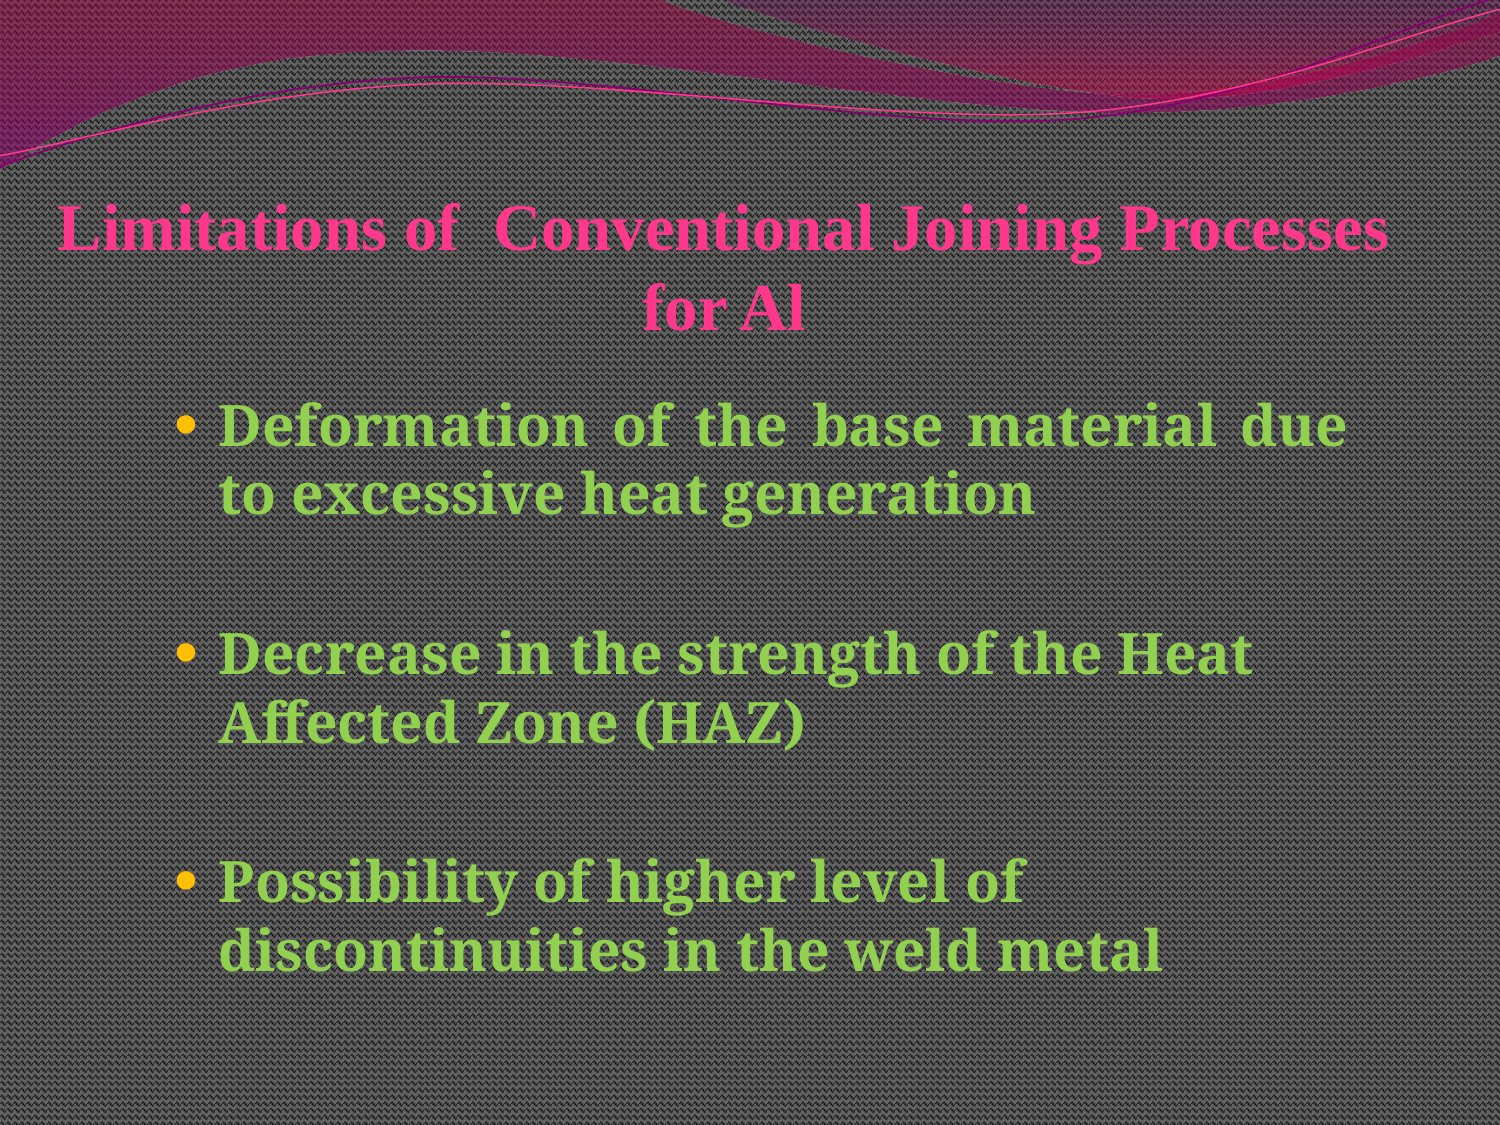

# Limitations of  Conventional Joining Processes for Al
Deformation of the base material due to excessive heat generation

Decrease in the strength of the Heat Affected Zone (HAZ)

Possibility of higher level of discontinuities in the weld metal